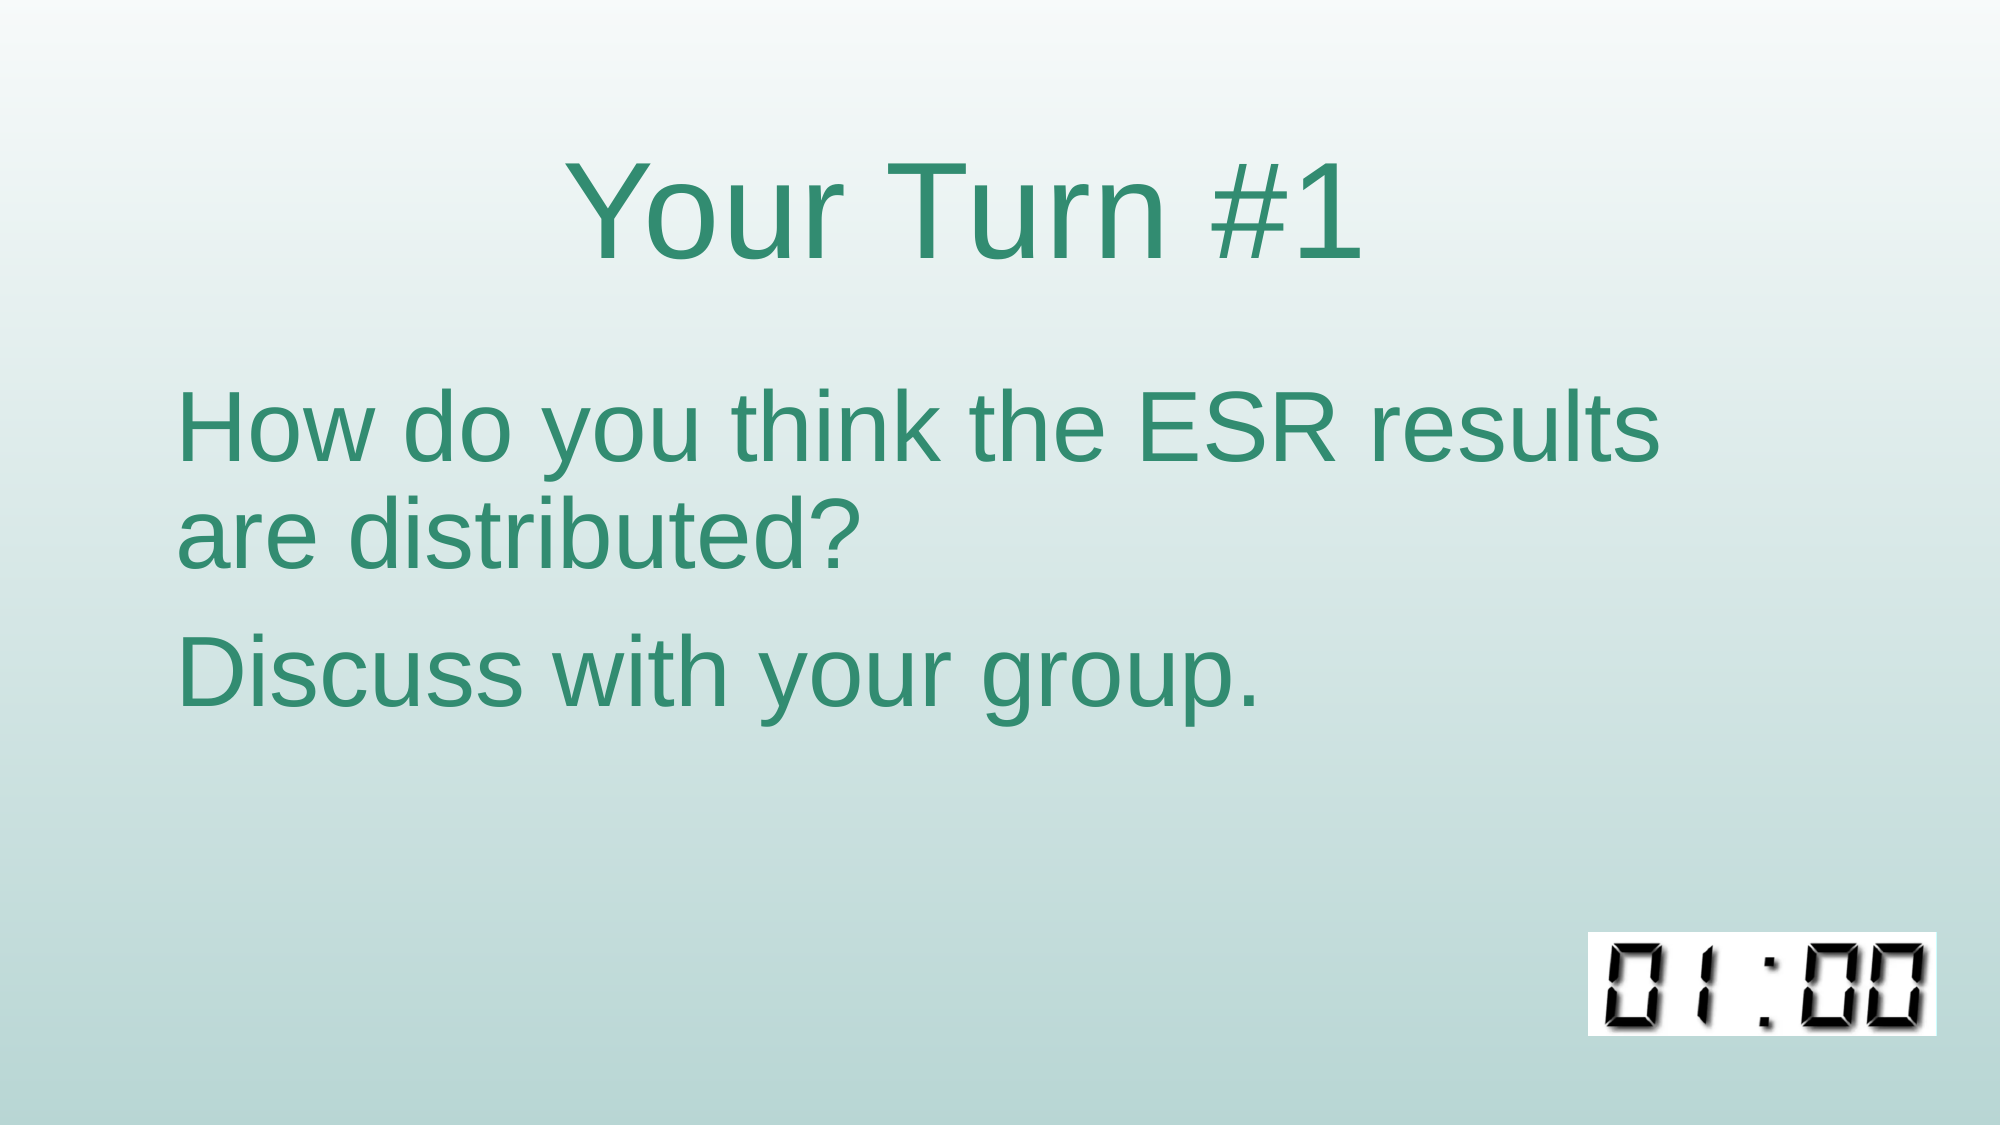

# Your Turn #1
How do you think the ESR results are distributed?
Discuss with your group.